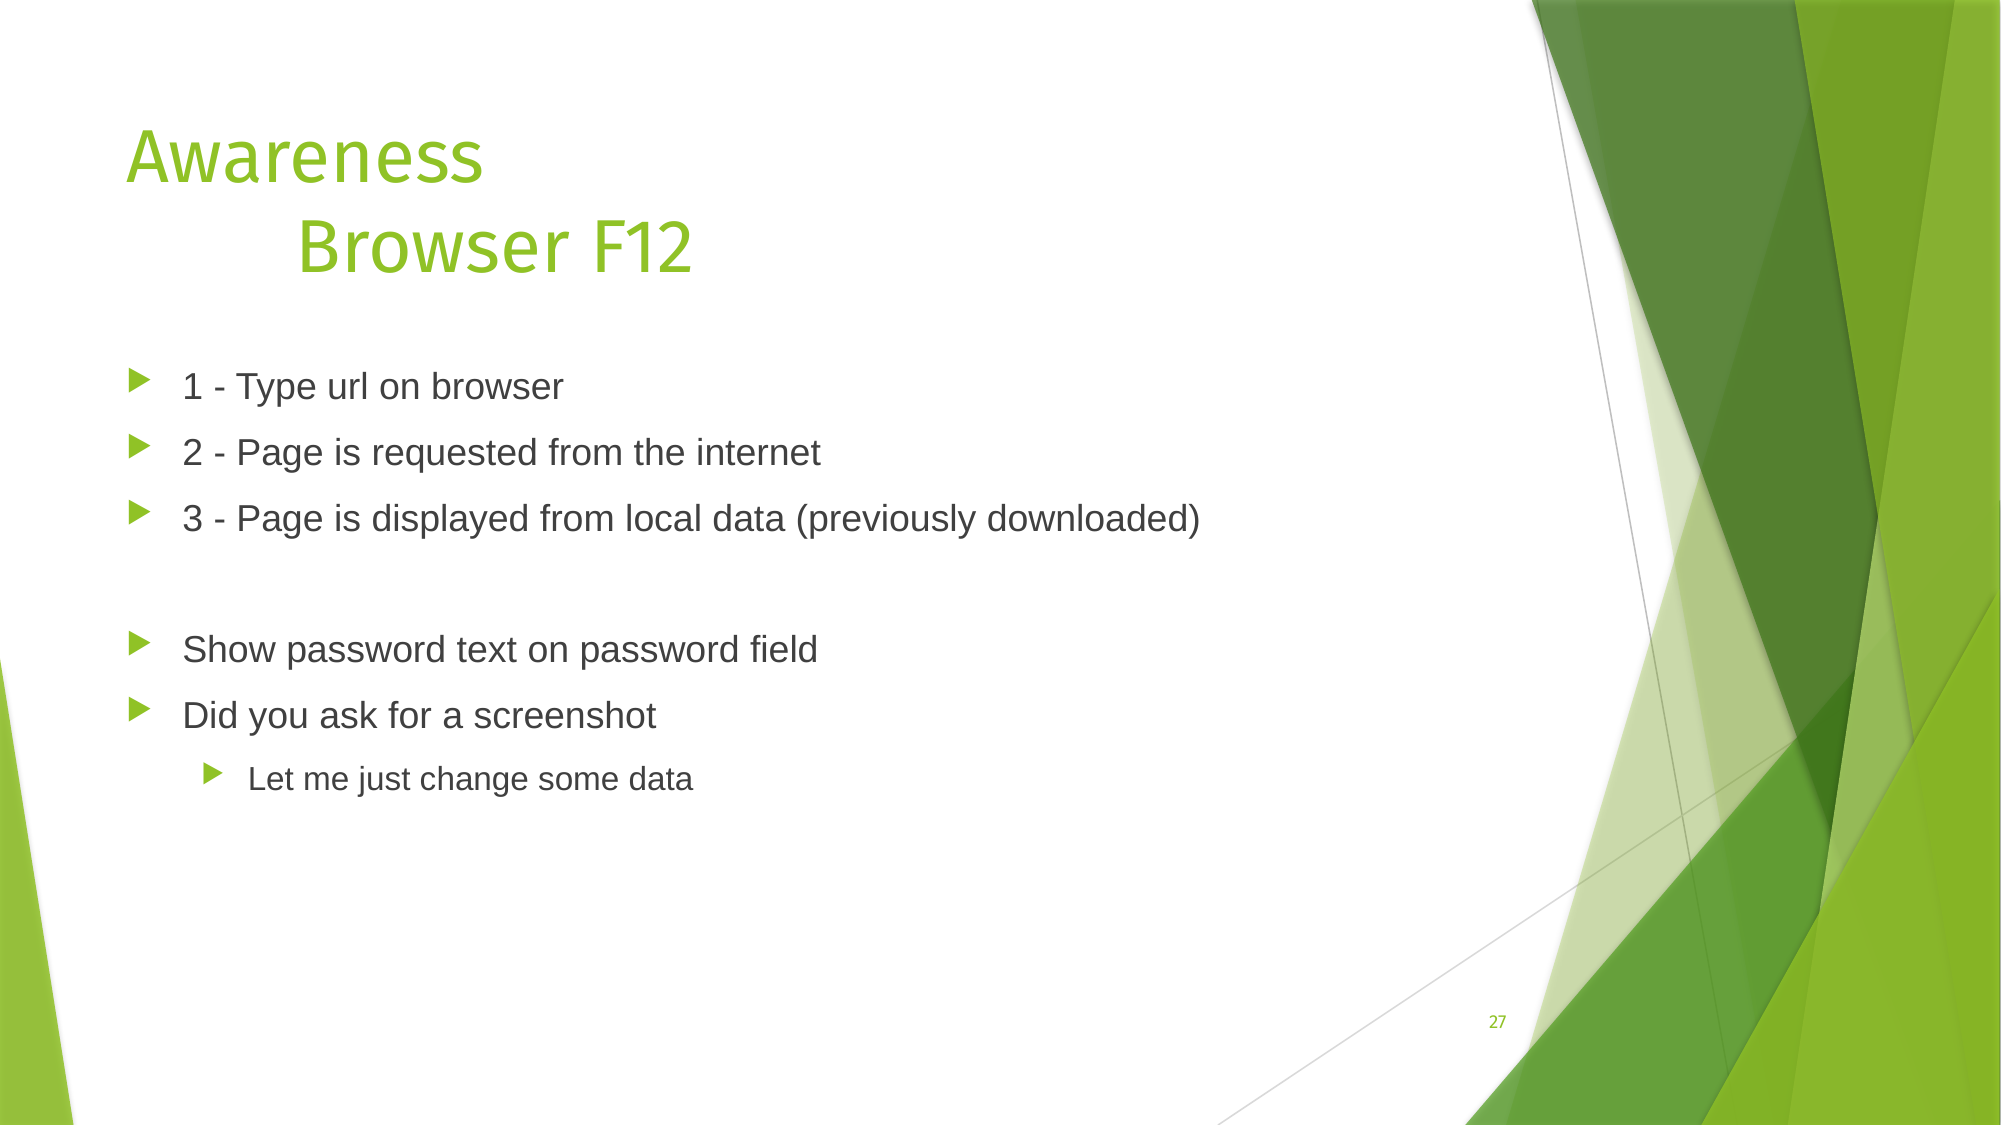

# Awareness Browser F12
1 - Type url on browser
2 - Page is requested from the internet
3 - Page is displayed from local data (previously downloaded)

Show password text on password field
Did you ask for a screenshot
Let me just change some data

27